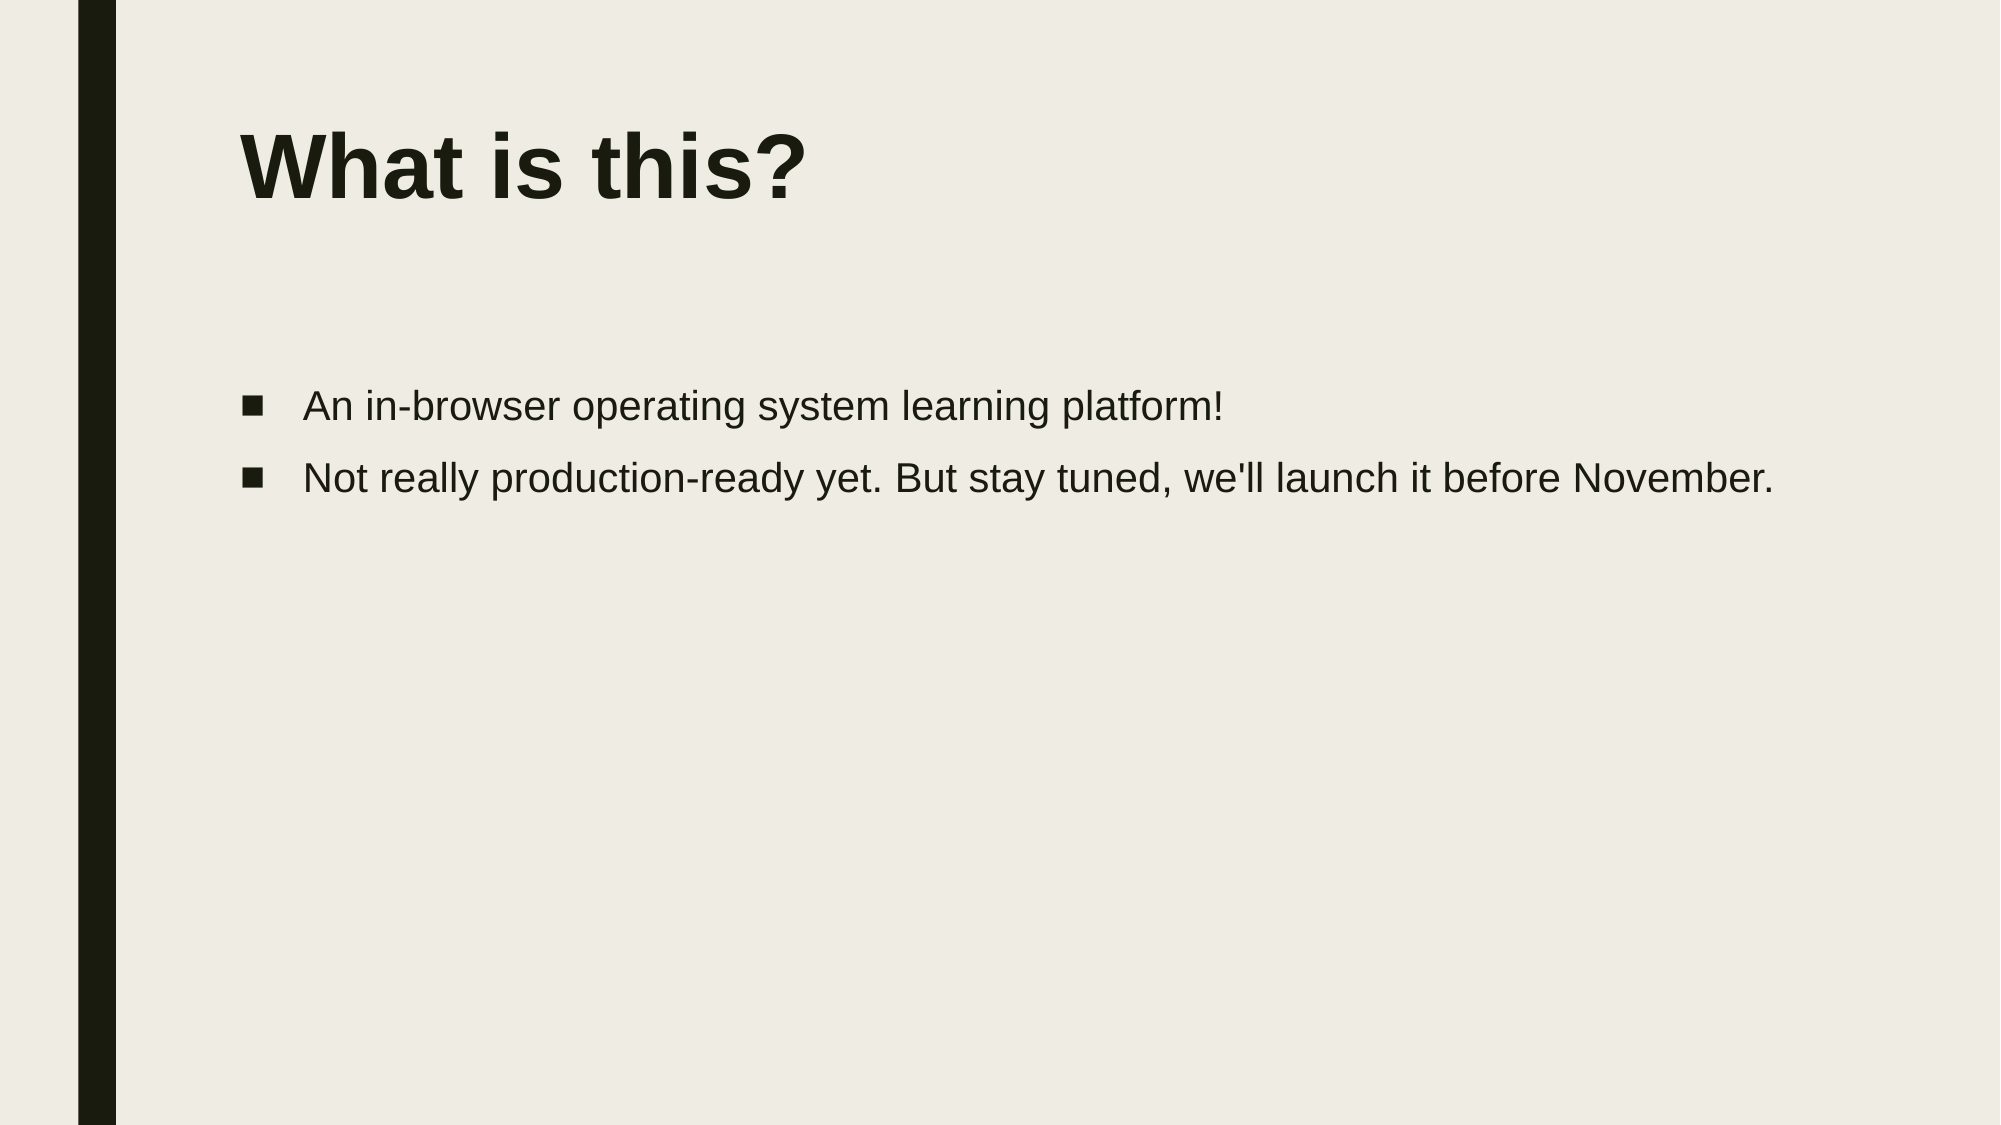

# What is this?
An in-browser operating system learning platform!
Not really production-ready yet. But stay tuned, we'll launch it before November.